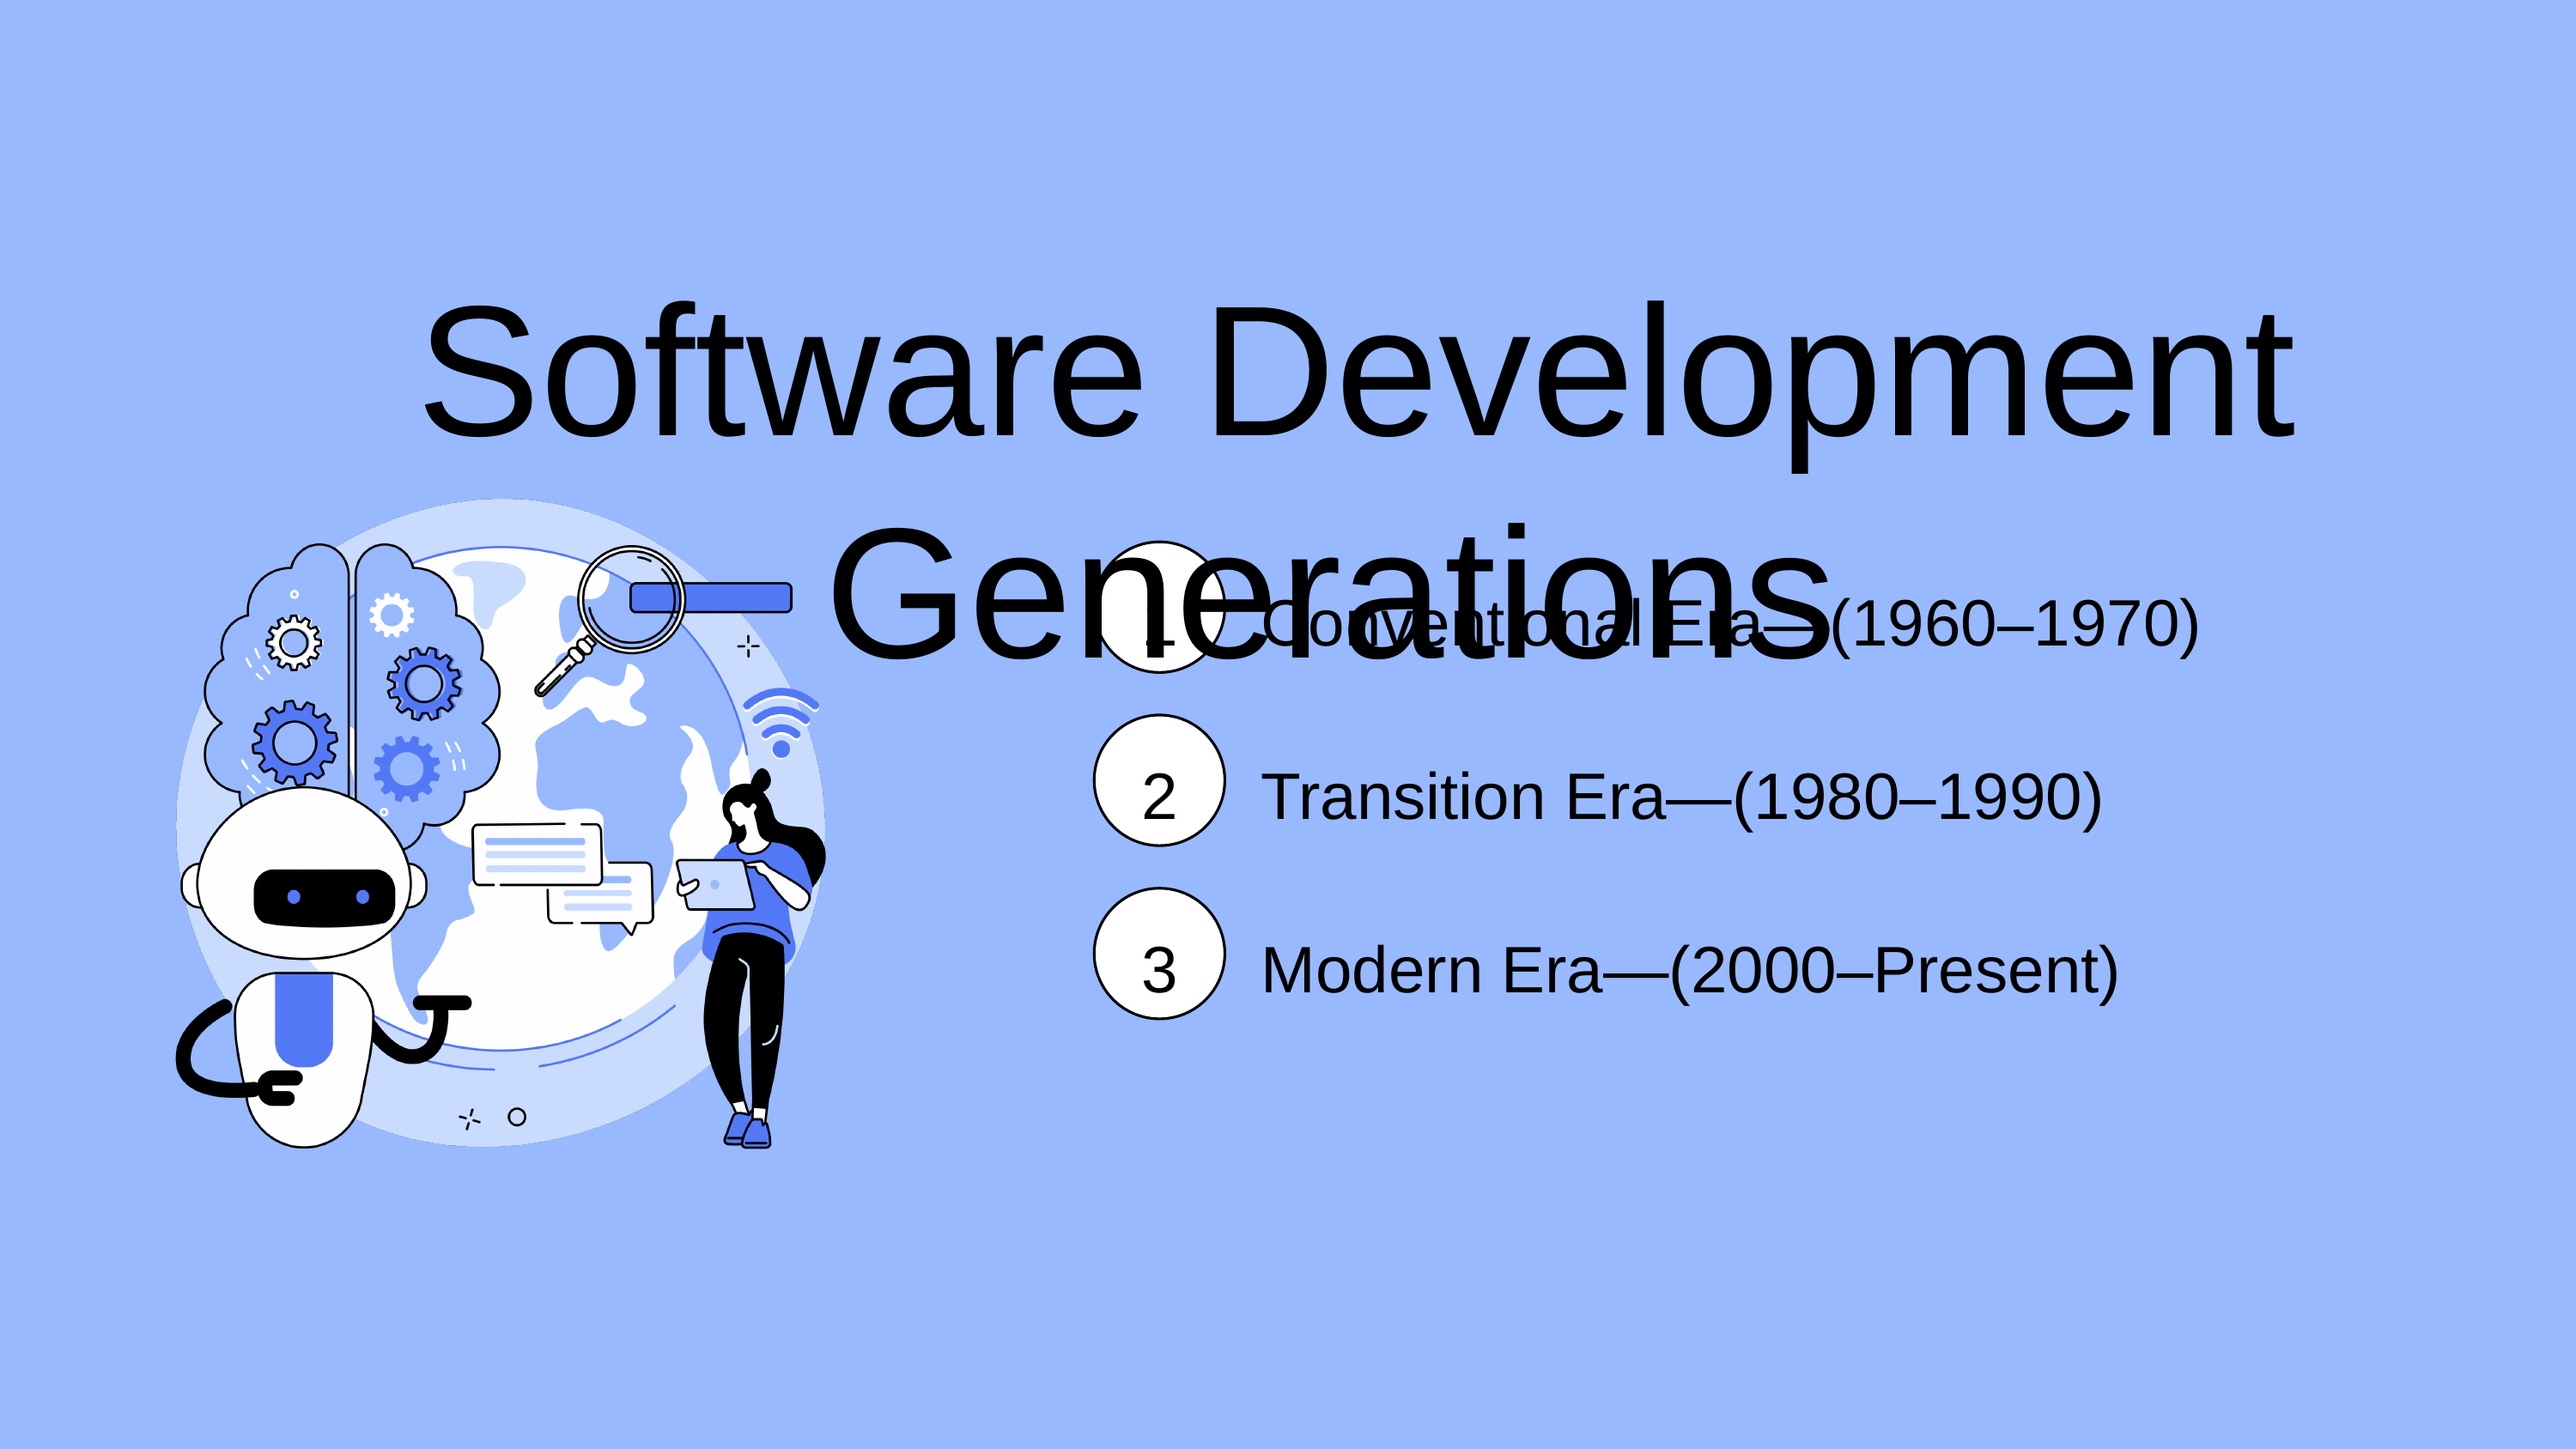

Software Development Generations

1
Conventional Era—(1960–1970)

2
Transition Era—(1980–1990)

3
Modern Era—(2000–Present)